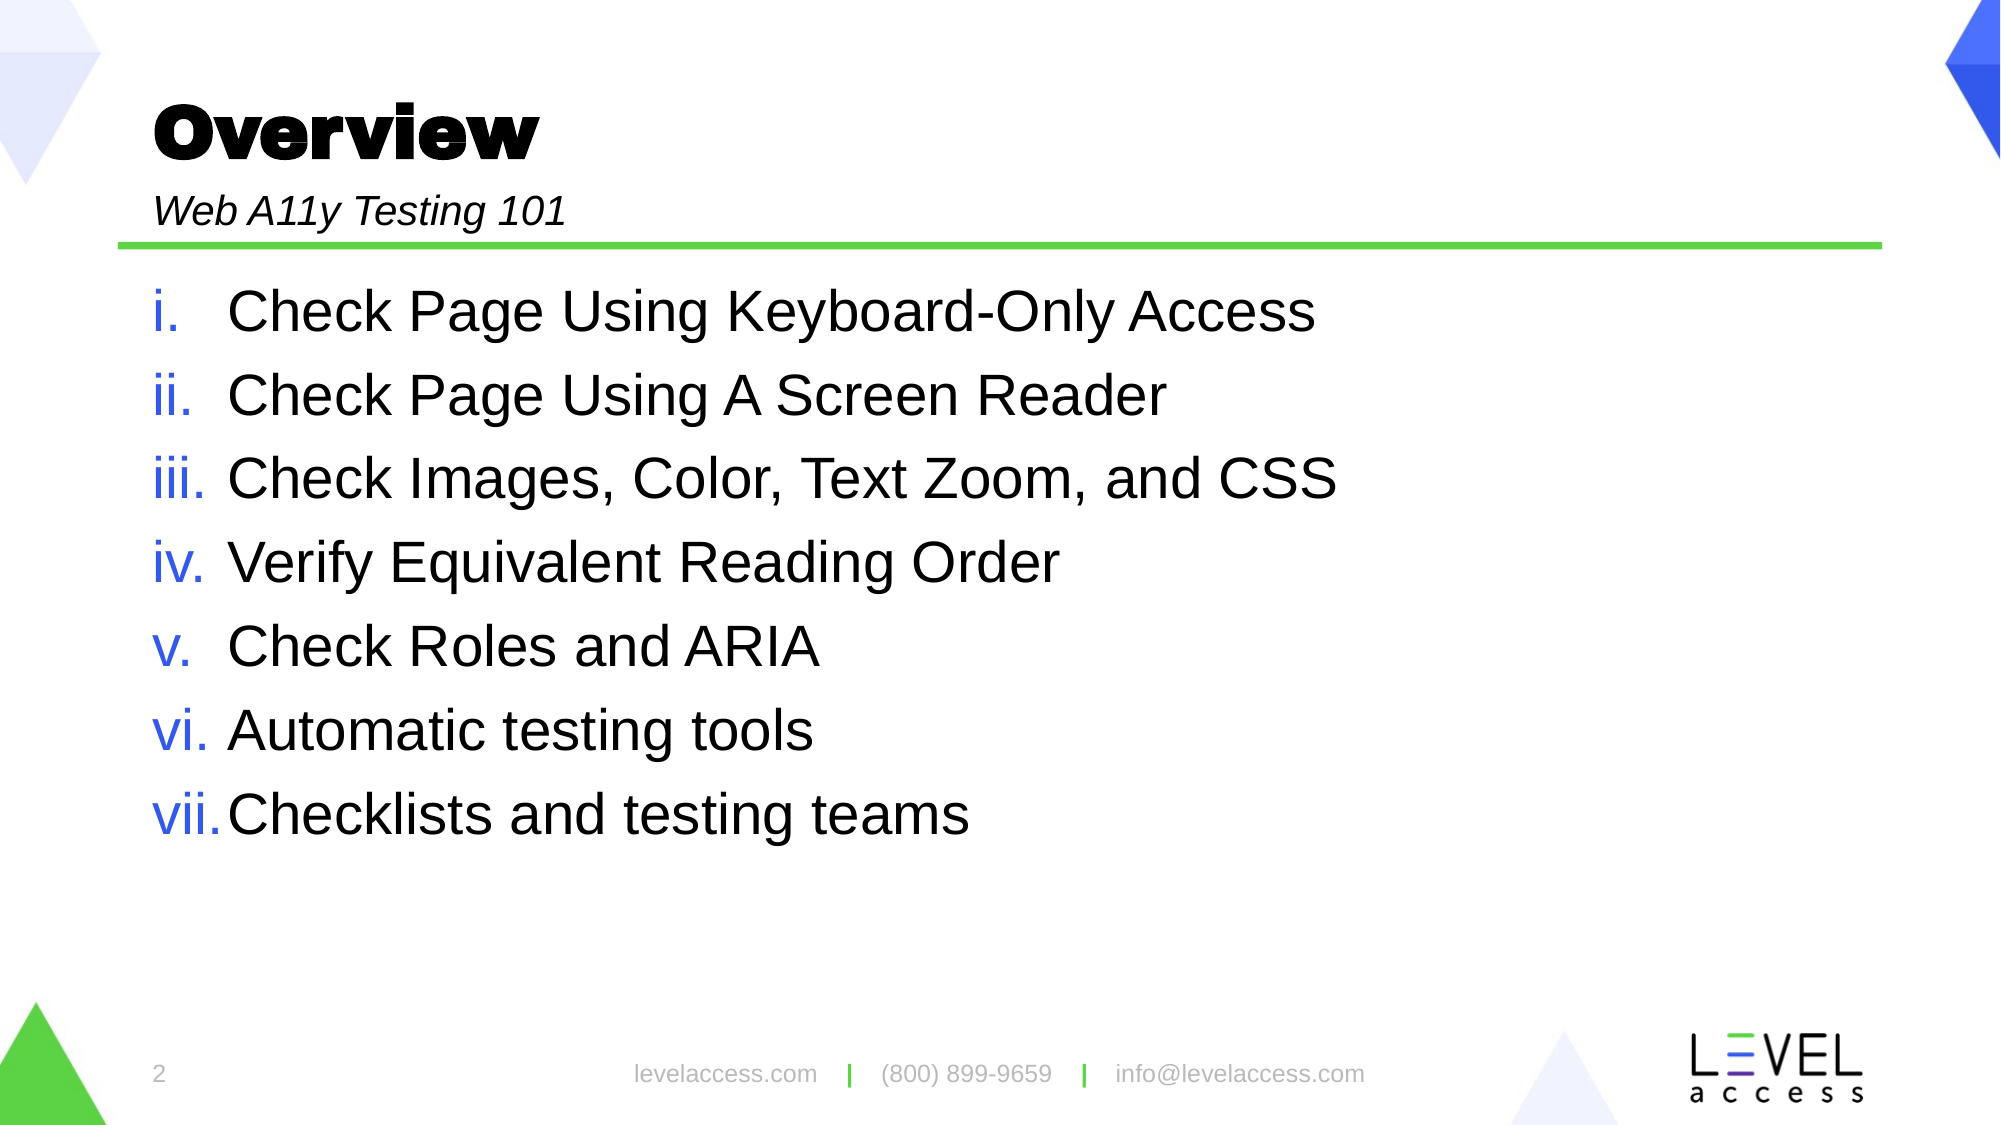

# Overview
Web A11y Testing 101
Check Page Using Keyboard-Only Access
Check Page Using A Screen Reader
Check Images, Color, Text Zoom, and CSS
Verify Equivalent Reading Order
Check Roles and ARIA
Automatic testing tools
Checklists and testing teams
levelaccess.com    |    (800) 899-9659    |    info@levelaccess.com
2